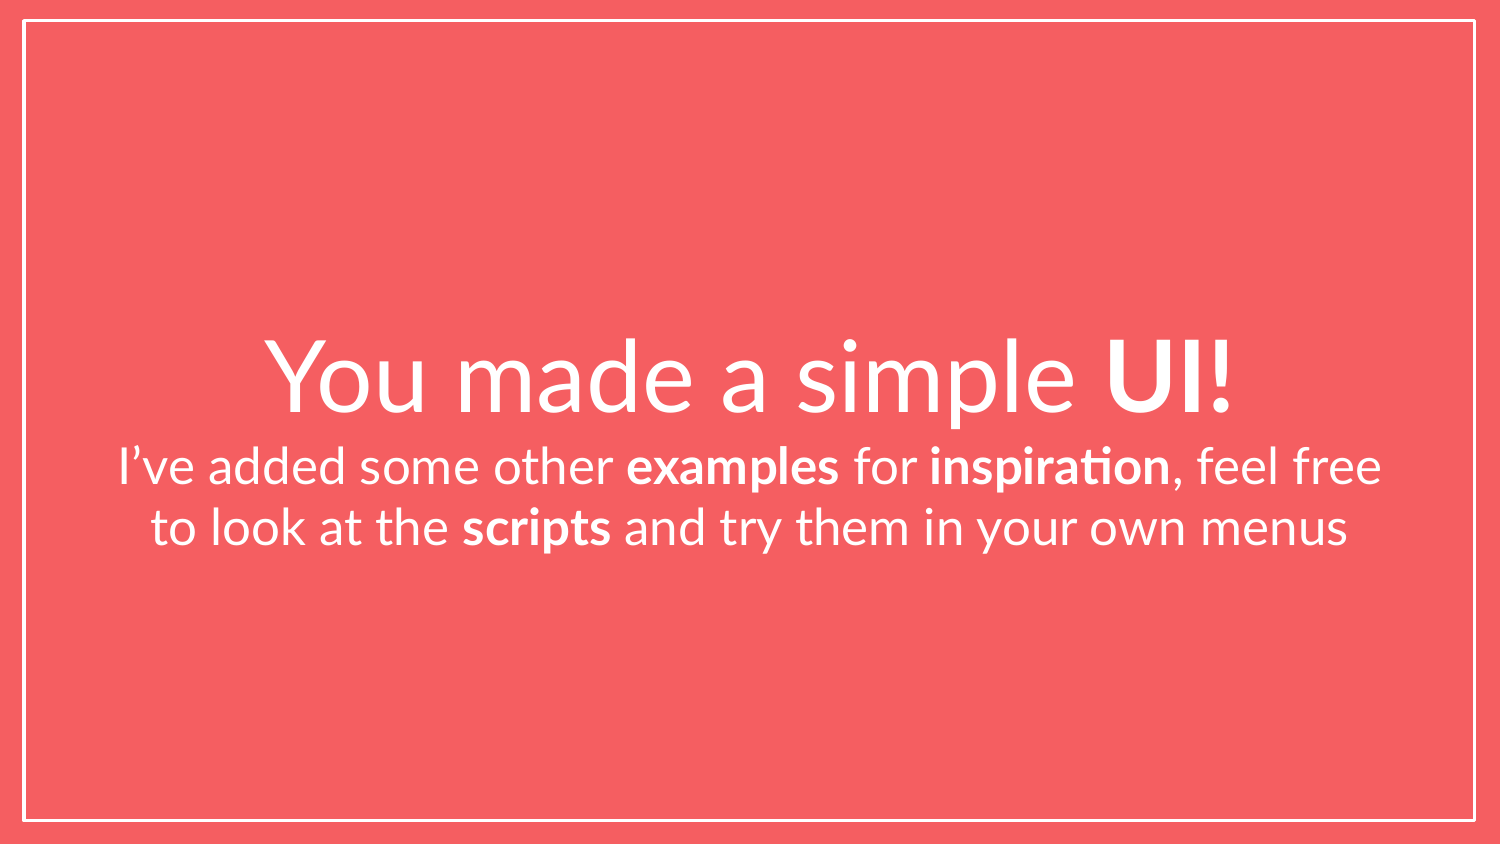

# You made a simple UI!
I’ve added some other examples for inspiration, feel free to look at the scripts and try them in your own menus